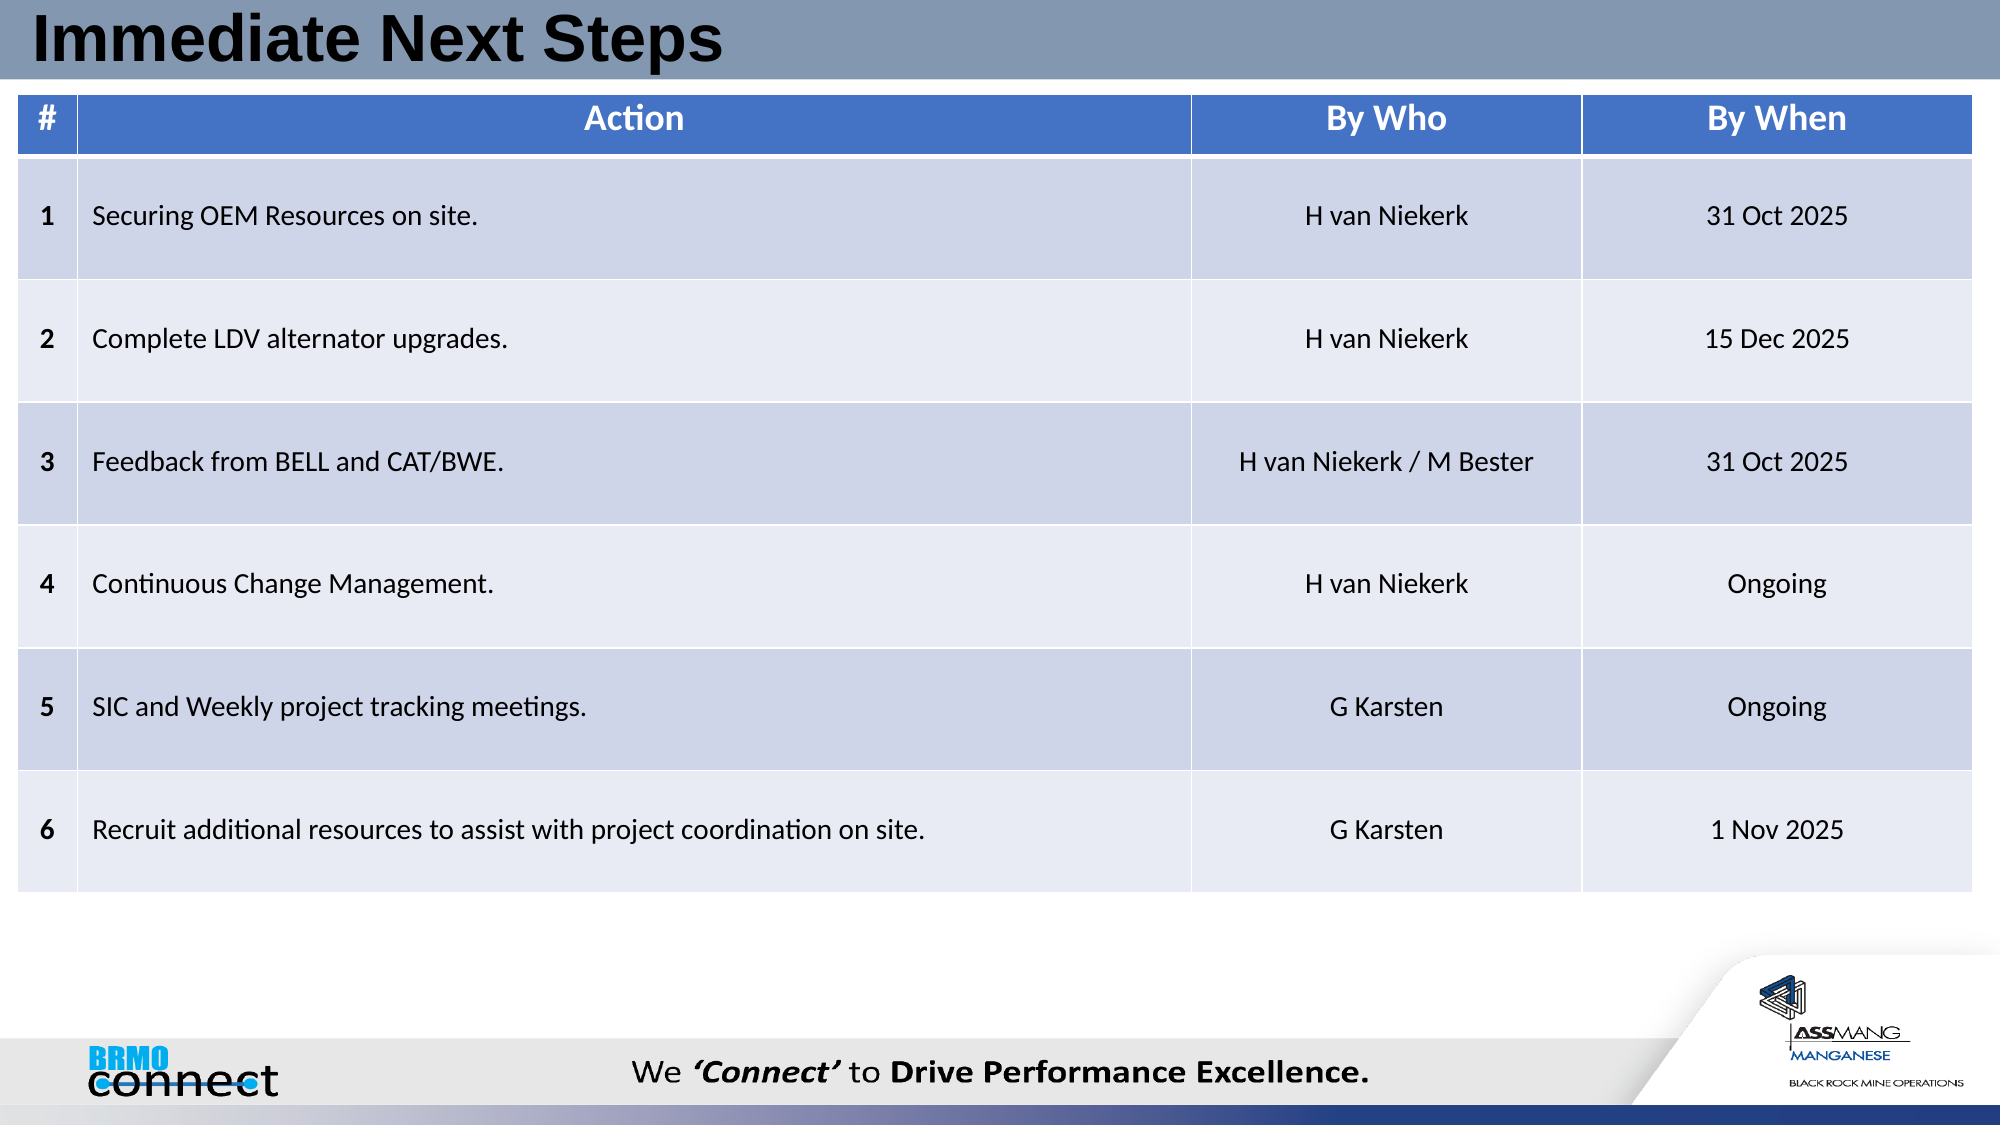

# Immediate Next Steps
| # | Action | By Who | By When |
| --- | --- | --- | --- |
| 1 | Securing OEM Resources on site. | H van Niekerk | 31 Oct 2025 |
| 2 | Complete LDV alternator upgrades. | H van Niekerk | 15 Dec 2025 |
| 3 | Feedback from BELL and CAT/BWE. | H van Niekerk / M Bester | 31 Oct 2025 |
| 4 | Continuous Change Management. | H van Niekerk | Ongoing |
| 5 | SIC and Weekly project tracking meetings. | G Karsten | Ongoing |
| 6 | Recruit additional resources to assist with project coordination on site. | G Karsten | 1 Nov 2025 |